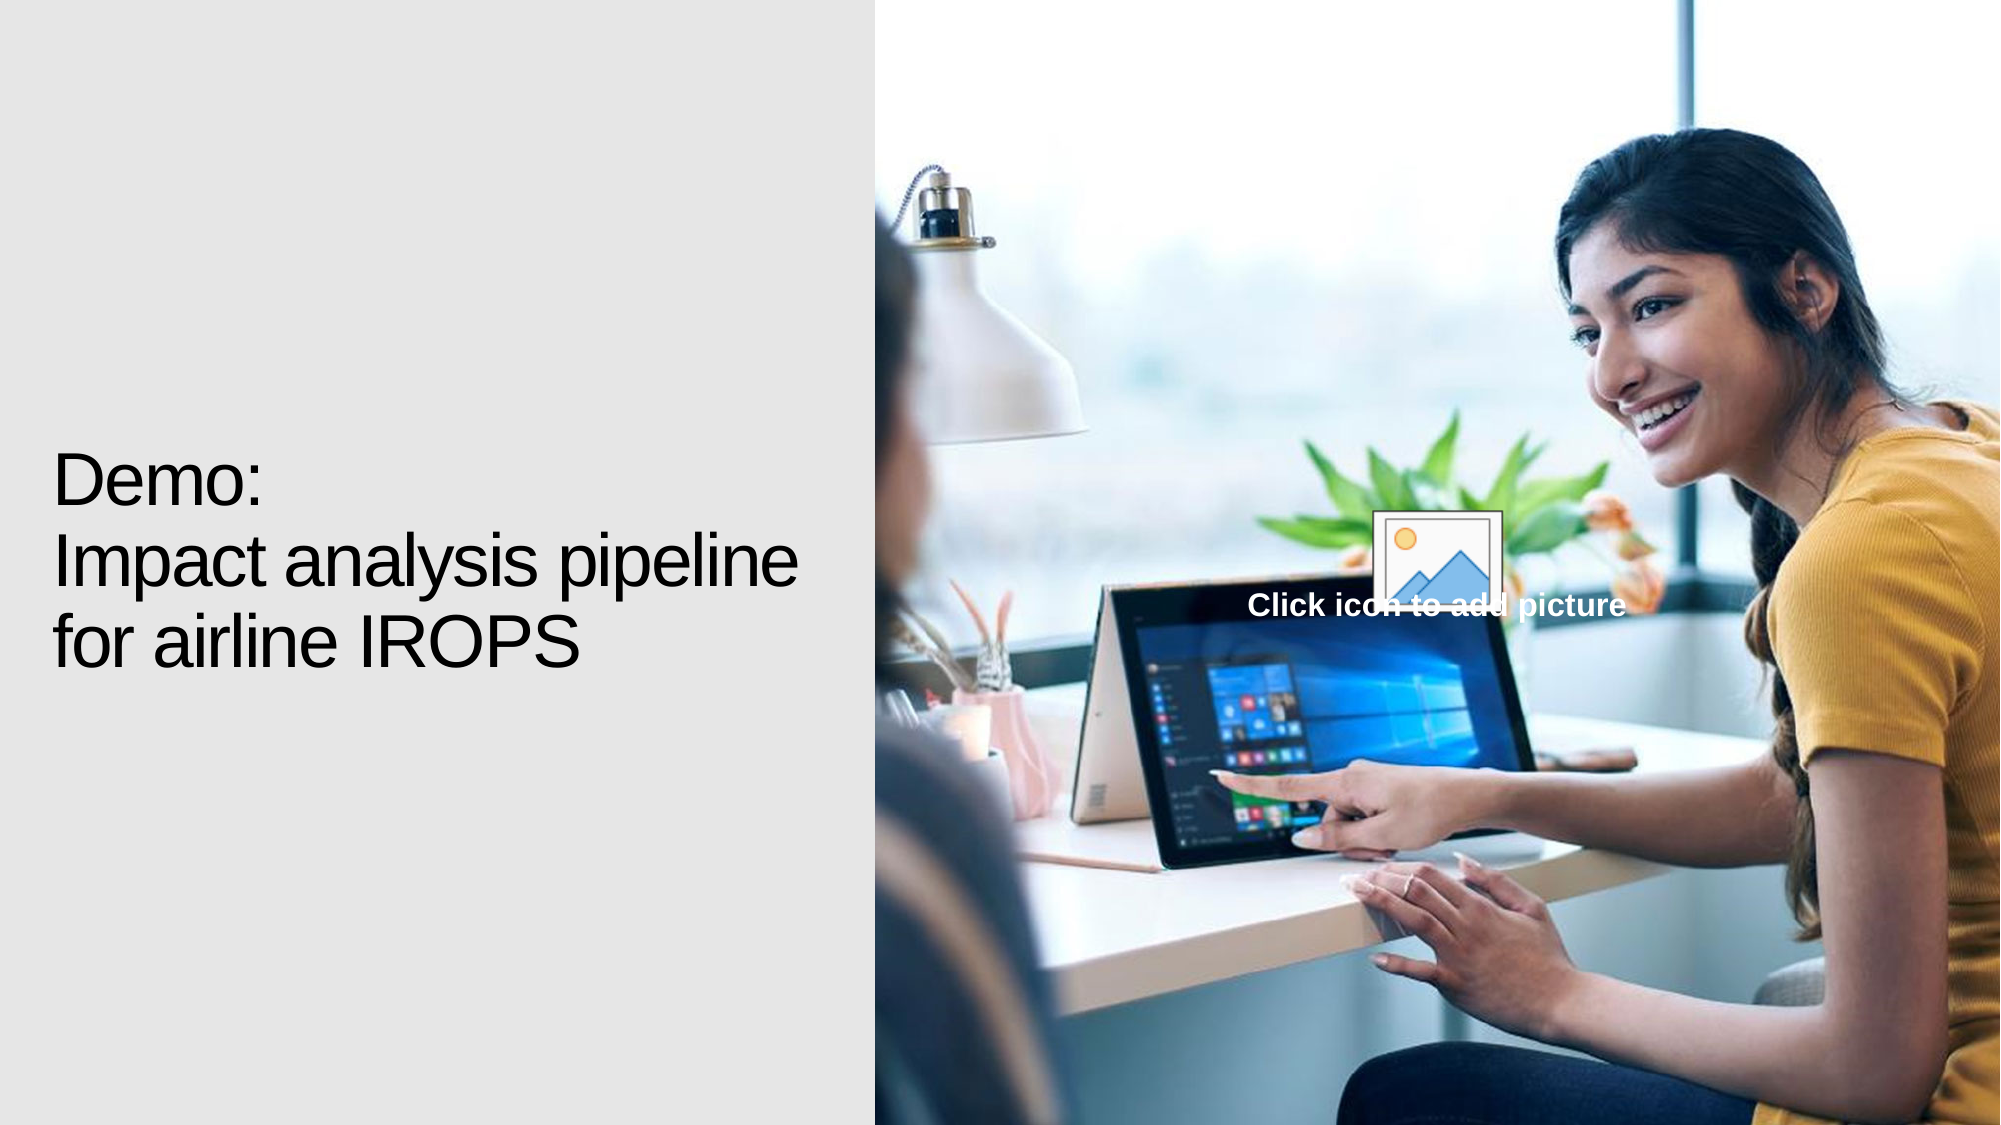

# Demo: Impact analysis pipeline for airline IROPS